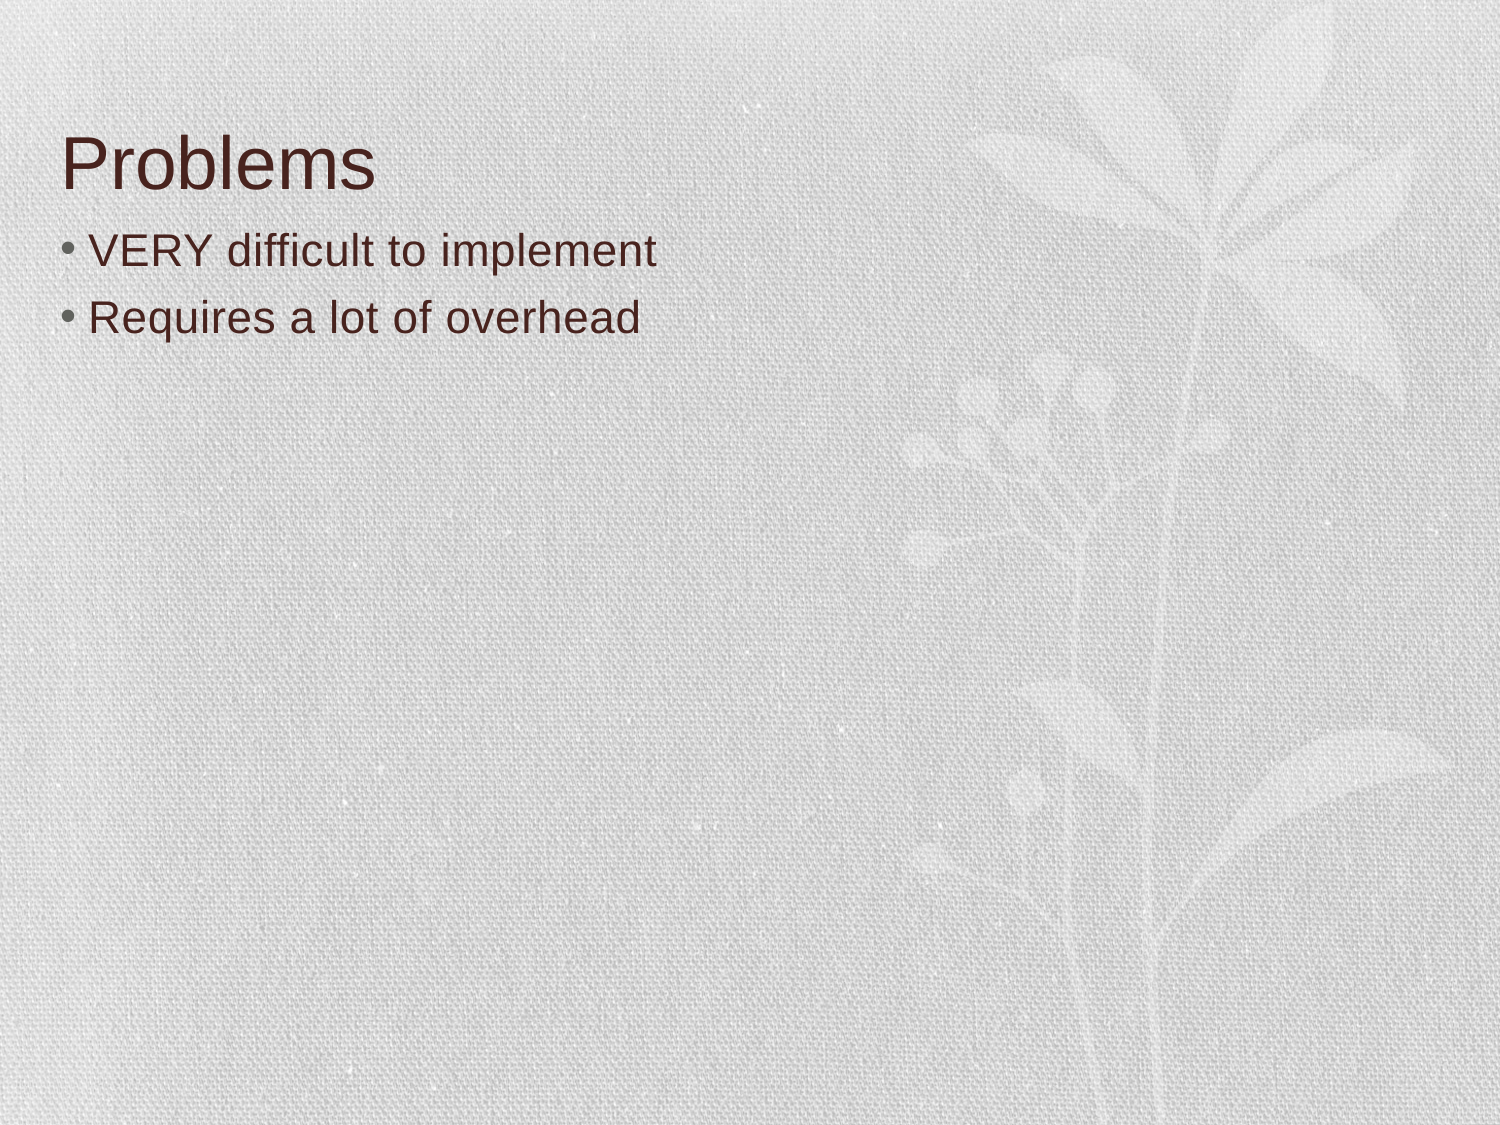

# Problems
VERY difficult to implement
Requires a lot of overhead